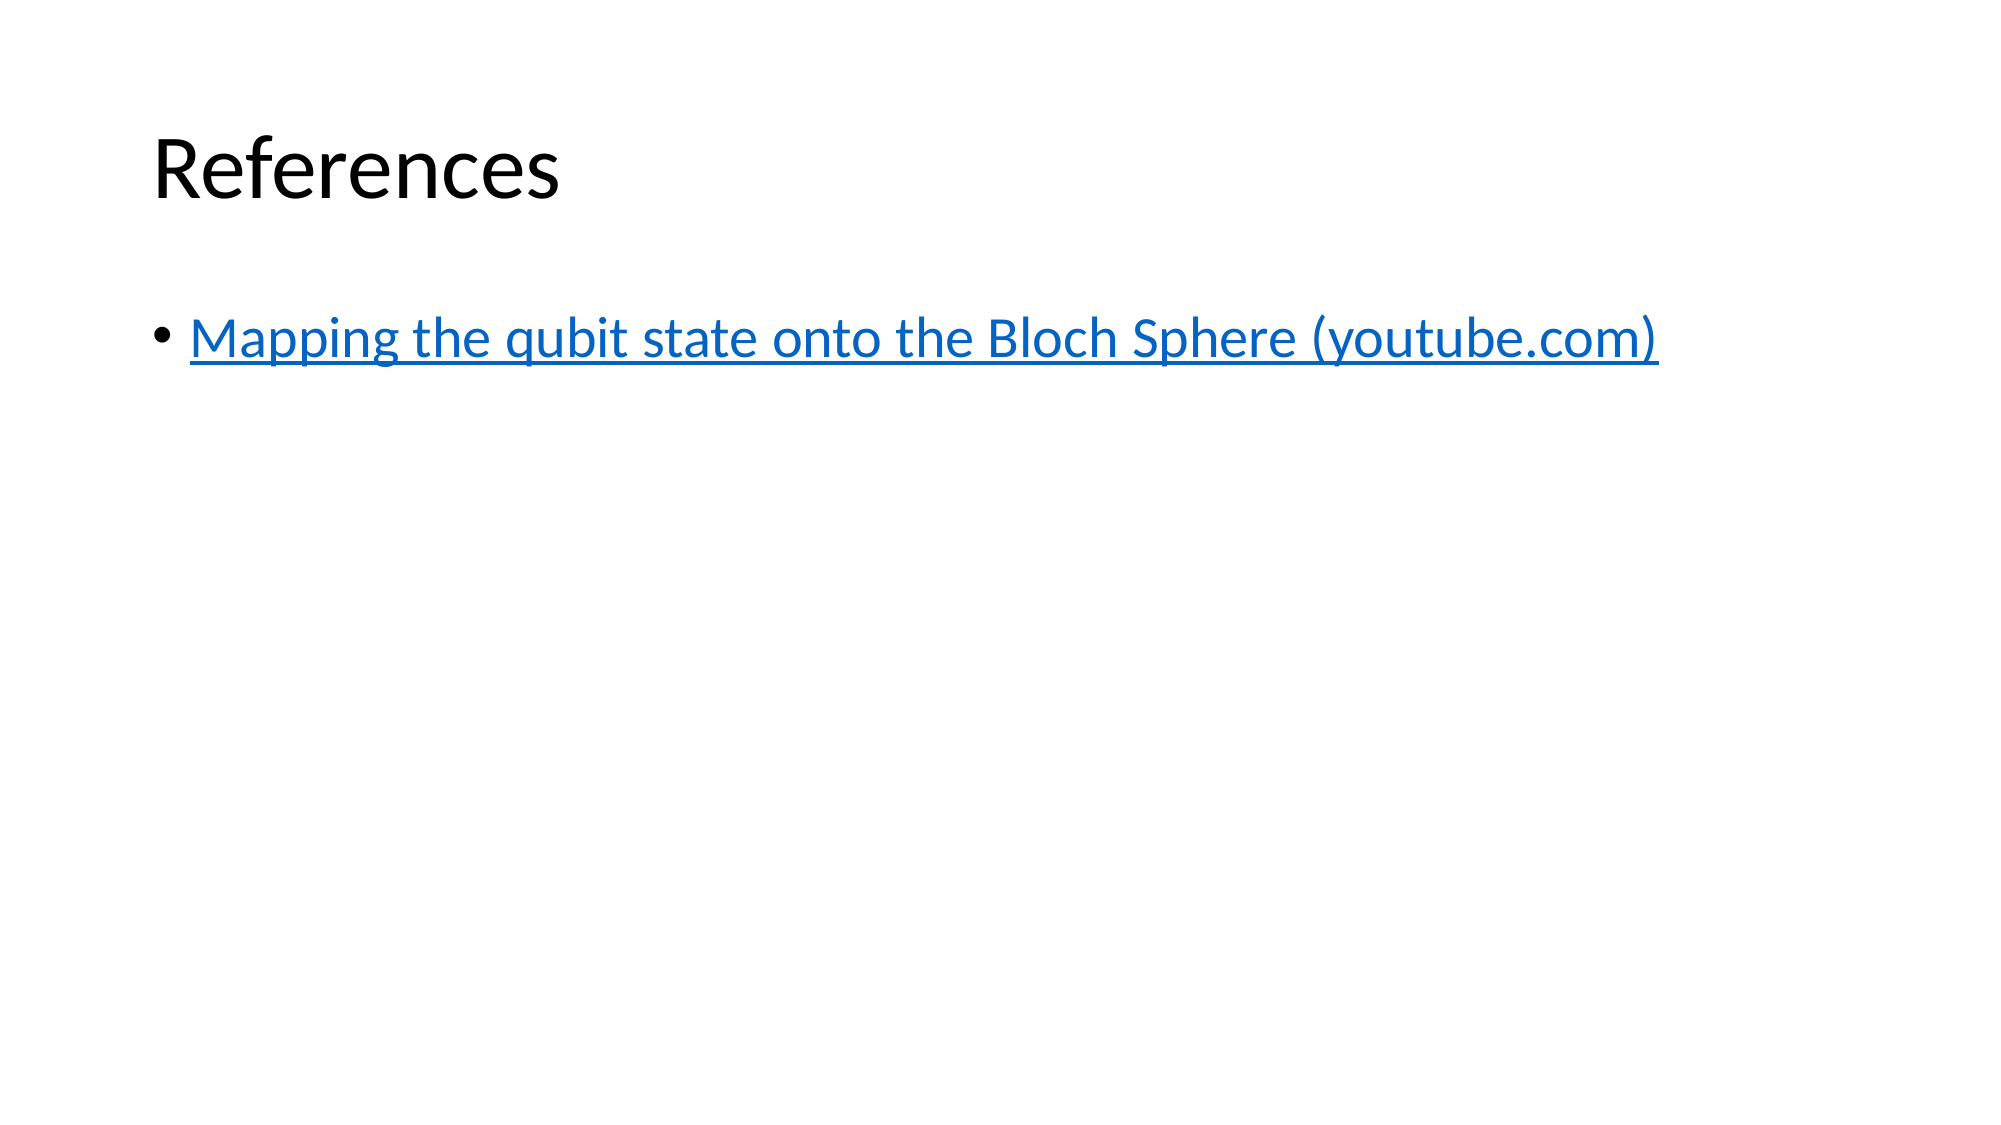

# References
Mapping the qubit state onto the Bloch Sphere (youtube.com)